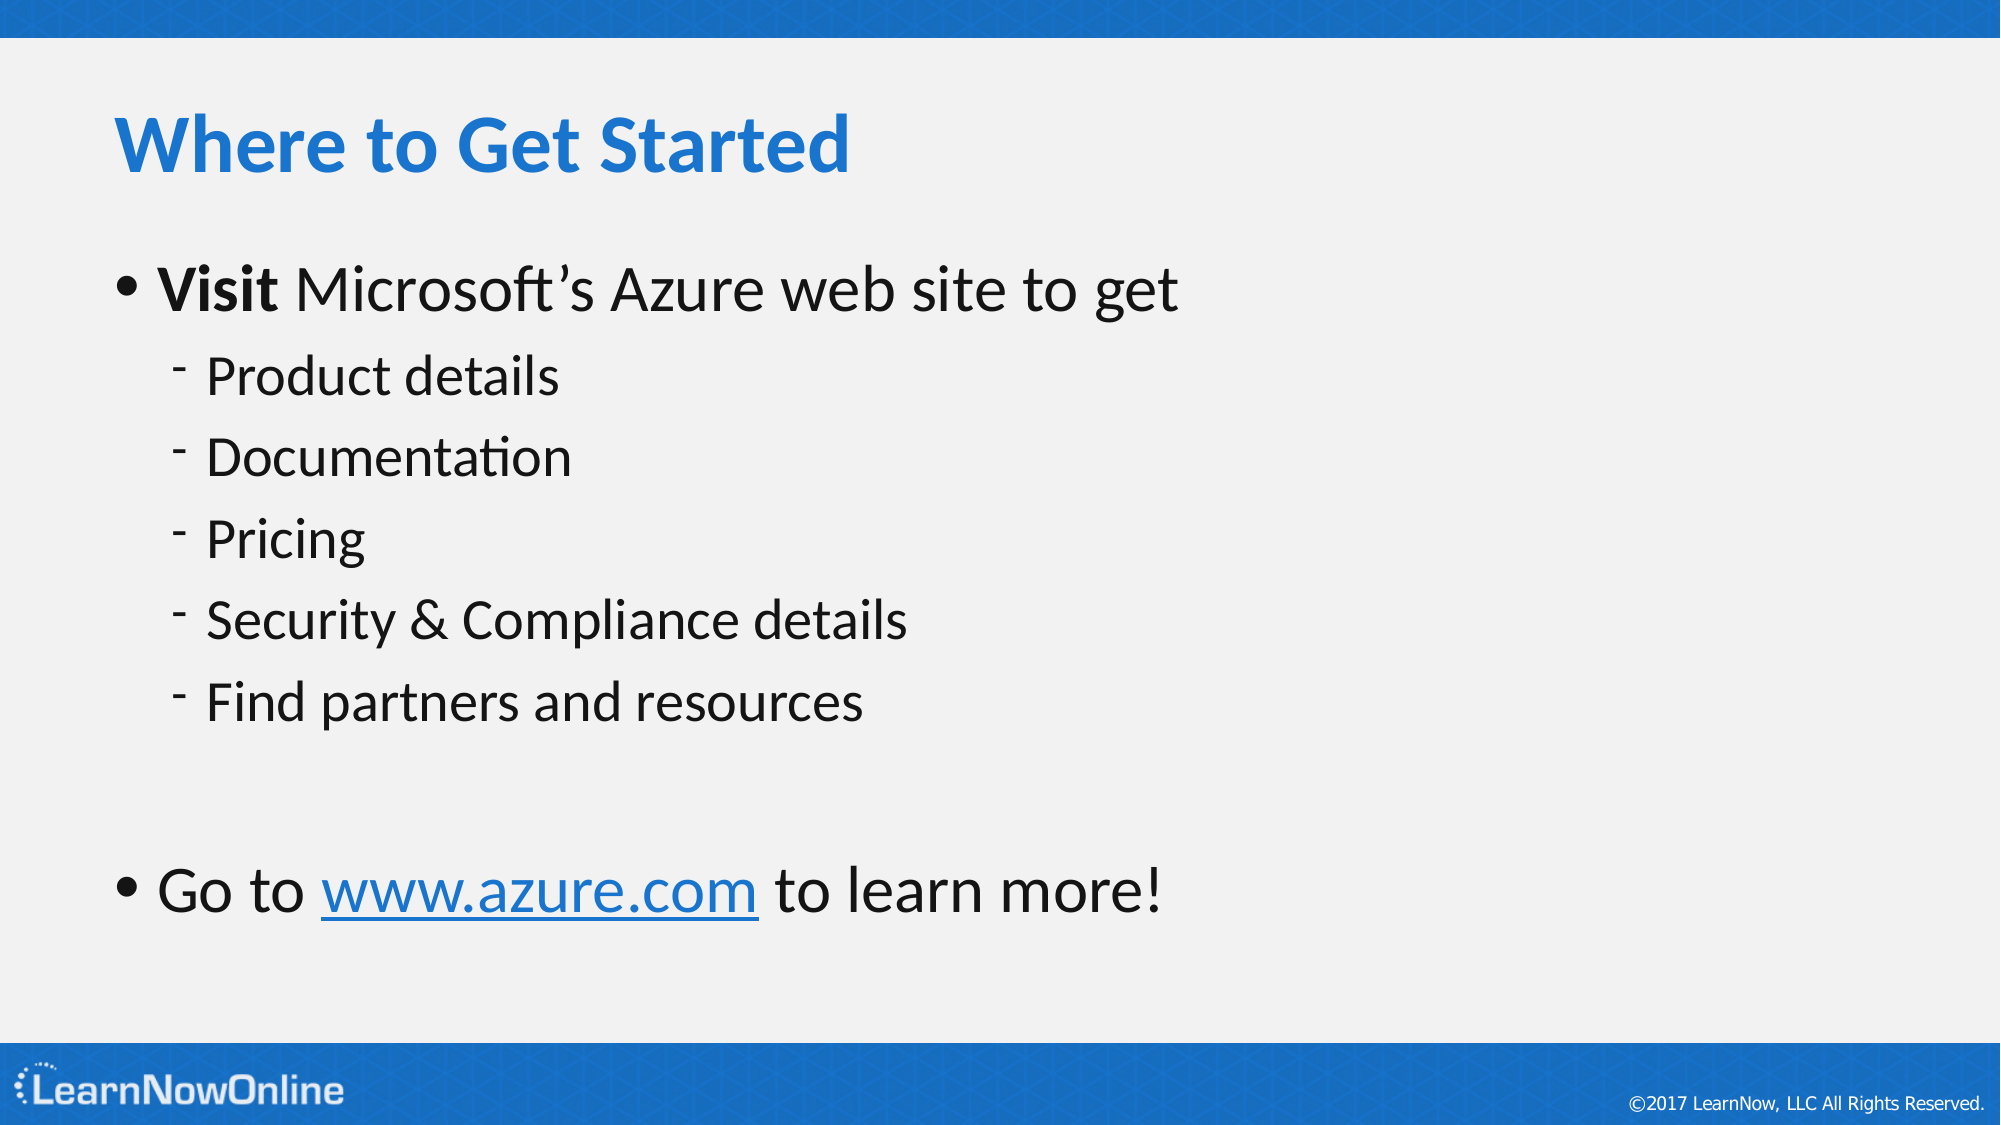

# Where to Get Started
Visit Microsoft’s Azure web site to get
Product details
Documentation
Pricing
Security & Compliance details
Find partners and resources

Go to www.azure.com to learn more!